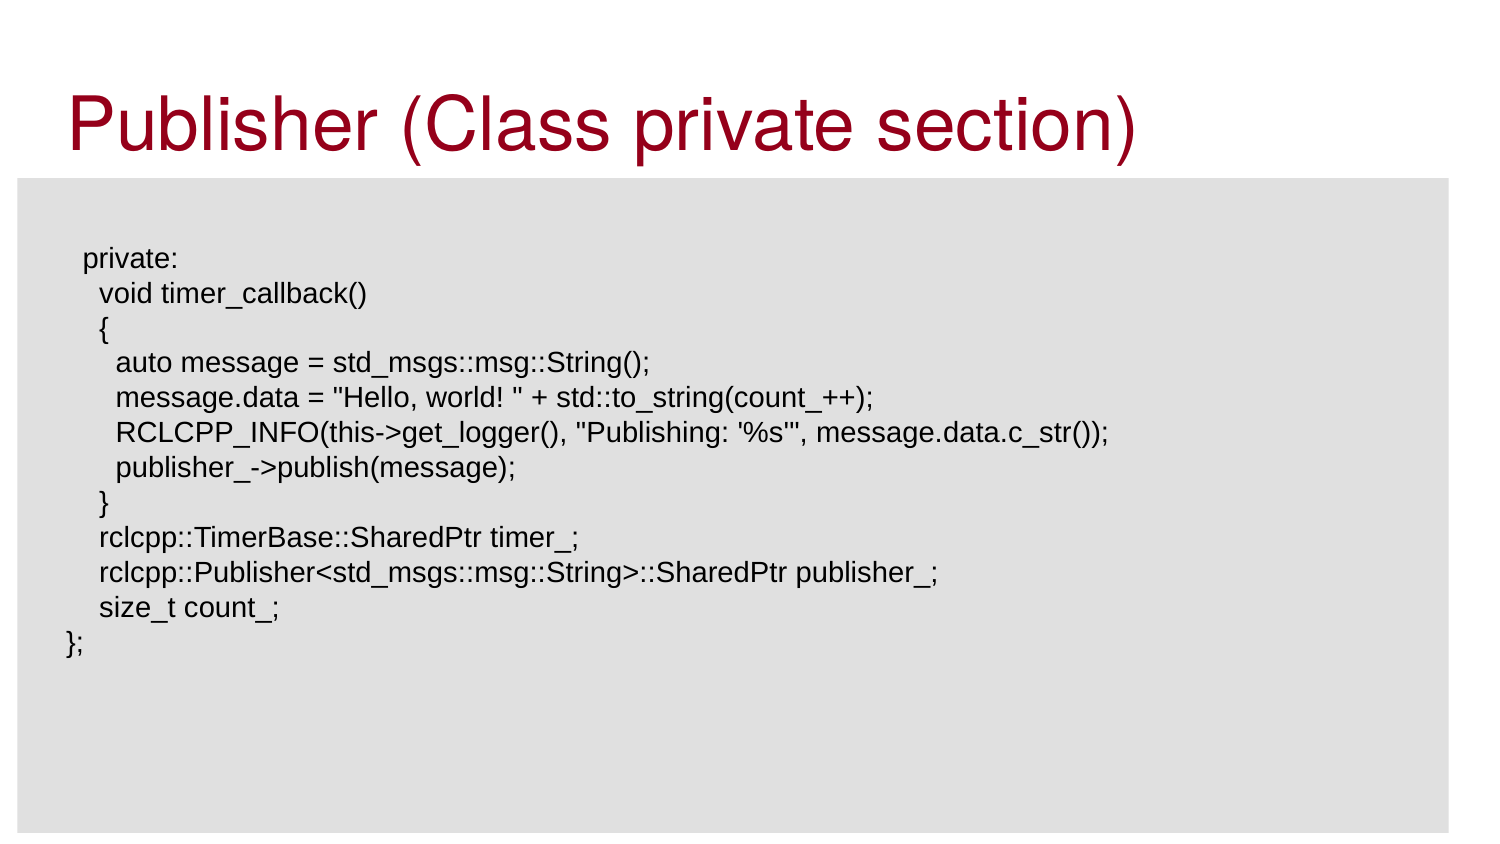

Publisher (Class private section)

  private:
    void timer_callback()
    {
      auto message = std_msgs::msg::String();
      message.data = "Hello, world! " + std::to_string(count_++);
      RCLCPP_INFO(this->get_logger(), "Publishing: '%s'", message.data.c_str());
      publisher_->publish(message);
    }
    rclcpp::TimerBase::SharedPtr timer_;
    rclcpp::Publisher<std_msgs::msg::String>::SharedPtr publisher_;
    size_t count_;
};